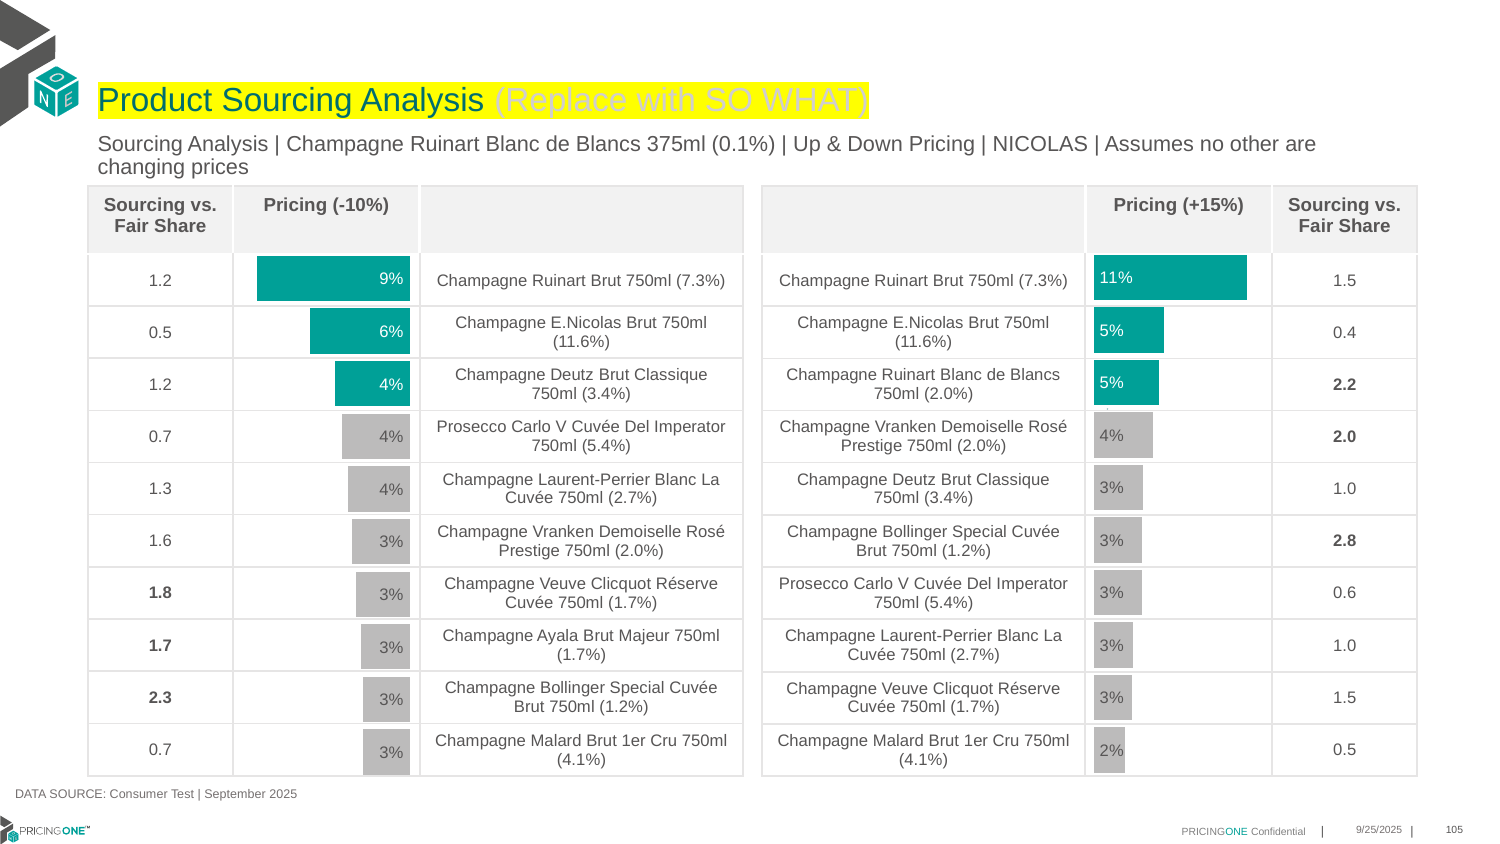

# Product Sourcing Analysis (Replace with SO WHAT)
Sourcing Analysis | Champagne Ruinart Blanc de Blancs 375ml (0.1%) | Up & Down Pricing | NICOLAS | Assumes no other are changing prices
| Sourcing vs. Fair Share | Pricing (-10%) |  |
| --- | --- | --- |
| 1.2 |  | Champagne Ruinart Brut 750ml (7.3%) |
| 0.5 |  | Champagne E.Nicolas Brut 750ml (11.6%) |
| 1.2 |  | Champagne Deutz Brut Classique 750ml (3.4%) |
| 0.7 |  | Prosecco Carlo V Cuvée Del Imperator 750ml (5.4%) |
| 1.3 |  | Champagne Laurent-Perrier Blanc La Cuvée 750ml (2.7%) |
| 1.6 |  | Champagne Vranken Demoiselle Rosé Prestige 750ml (2.0%) |
| 1.8 |  | Champagne Veuve Clicquot Réserve Cuvée 750ml (1.7%) |
| 1.7 |  | Champagne Ayala Brut Majeur 750ml (1.7%) |
| 2.3 |  | Champagne Bollinger Special Cuvée Brut 750ml (1.2%) |
| 0.7 |  | Champagne Malard Brut 1er Cru 750ml (4.1%) |
|  | Pricing (+15%) | Sourcing vs. Fair Share |
| --- | --- | --- |
| Champagne Ruinart Brut 750ml (7.3%) |  | 1.5 |
| Champagne E.Nicolas Brut 750ml (11.6%) |  | 0.4 |
| Champagne Ruinart Blanc de Blancs 750ml (2.0%) |  | 2.2 |
| Champagne Vranken Demoiselle Rosé Prestige 750ml (2.0%) |  | 2.0 |
| Champagne Deutz Brut Classique 750ml (3.4%) |  | 1.0 |
| Champagne Bollinger Special Cuvée Brut 750ml (1.2%) |  | 2.8 |
| Prosecco Carlo V Cuvée Del Imperator 750ml (5.4%) |  | 0.6 |
| Champagne Laurent-Perrier Blanc La Cuvée 750ml (2.7%) |  | 1.0 |
| Champagne Veuve Clicquot Réserve Cuvée 750ml (1.7%) |  | 1.5 |
| Champagne Malard Brut 1er Cru 750ml (4.1%) |  | 0.5 |

### Chart

| Category | Champagne Ruinart Blanc de Blancs 375ml (0.1%) |
|---|---|
| Champagne Ruinart Brut 750ml (7.3%) | 0.10655480177736701 |
| Champagne E.Nicolas Brut 750ml (11.6%) | 0.04859308854458088 |
| Champagne Ruinart Blanc de Blancs 750ml (2.0%) | 0.045359389017027366 |
| Champagne Vranken Demoiselle Rosé Prestige 750ml (2.0%) | 0.04096242349548156 |
| Champagne Deutz Brut Classique 750ml (3.4%) | 0.03396623726353277 |
| Champagne Bollinger Special Cuvée Brut 750ml (1.2%) | 0.03351745555883434 |
| Prosecco Carlo V Cuvée Del Imperator 750ml (5.4%) | 0.033229465116547334 |
| Champagne Laurent-Perrier Blanc La Cuvée 750ml (2.7%) | 0.027573136380168974 |
| Champagne Veuve Clicquot Réserve Cuvée 750ml (1.7%) | 0.026313503419851326 |
| Champagne Malard Brut 1er Cru 750ml (4.1%) | 0.021940191154888954 |

### Chart

| Category | Champagne Ruinart Blanc de Blancs 375ml (0.1%) |
|---|---|
| Champagne Ruinart Brut 750ml (7.3%) | 0.08745770353532945 |
| Champagne E.Nicolas Brut 750ml (11.6%) | 0.057030350551866976 |
| Champagne Deutz Brut Classique 750ml (3.4%) | 0.04284197892731708 |
| Prosecco Carlo V Cuvée Del Imperator 750ml (5.4%) | 0.03912869574496376 |
| Champagne Laurent-Perrier Blanc La Cuvée 750ml (2.7%) | 0.035251698314332475 |
| Champagne Vranken Demoiselle Rosé Prestige 750ml (2.0%) | 0.03322999494655181 |
| Champagne Veuve Clicquot Réserve Cuvée 750ml (1.7%) | 0.03105801730738537 |
| Champagne Ayala Brut Majeur 750ml (1.7%) | 0.02795620755217686 |
| Champagne Bollinger Special Cuvée Brut 750ml (1.2%) | 0.026987625725356564 |
| Champagne Malard Brut 1er Cru 750ml (4.1%) | 0.026879659094901524 |
DATA SOURCE: Consumer Test | September 2025

9/25/2025
105